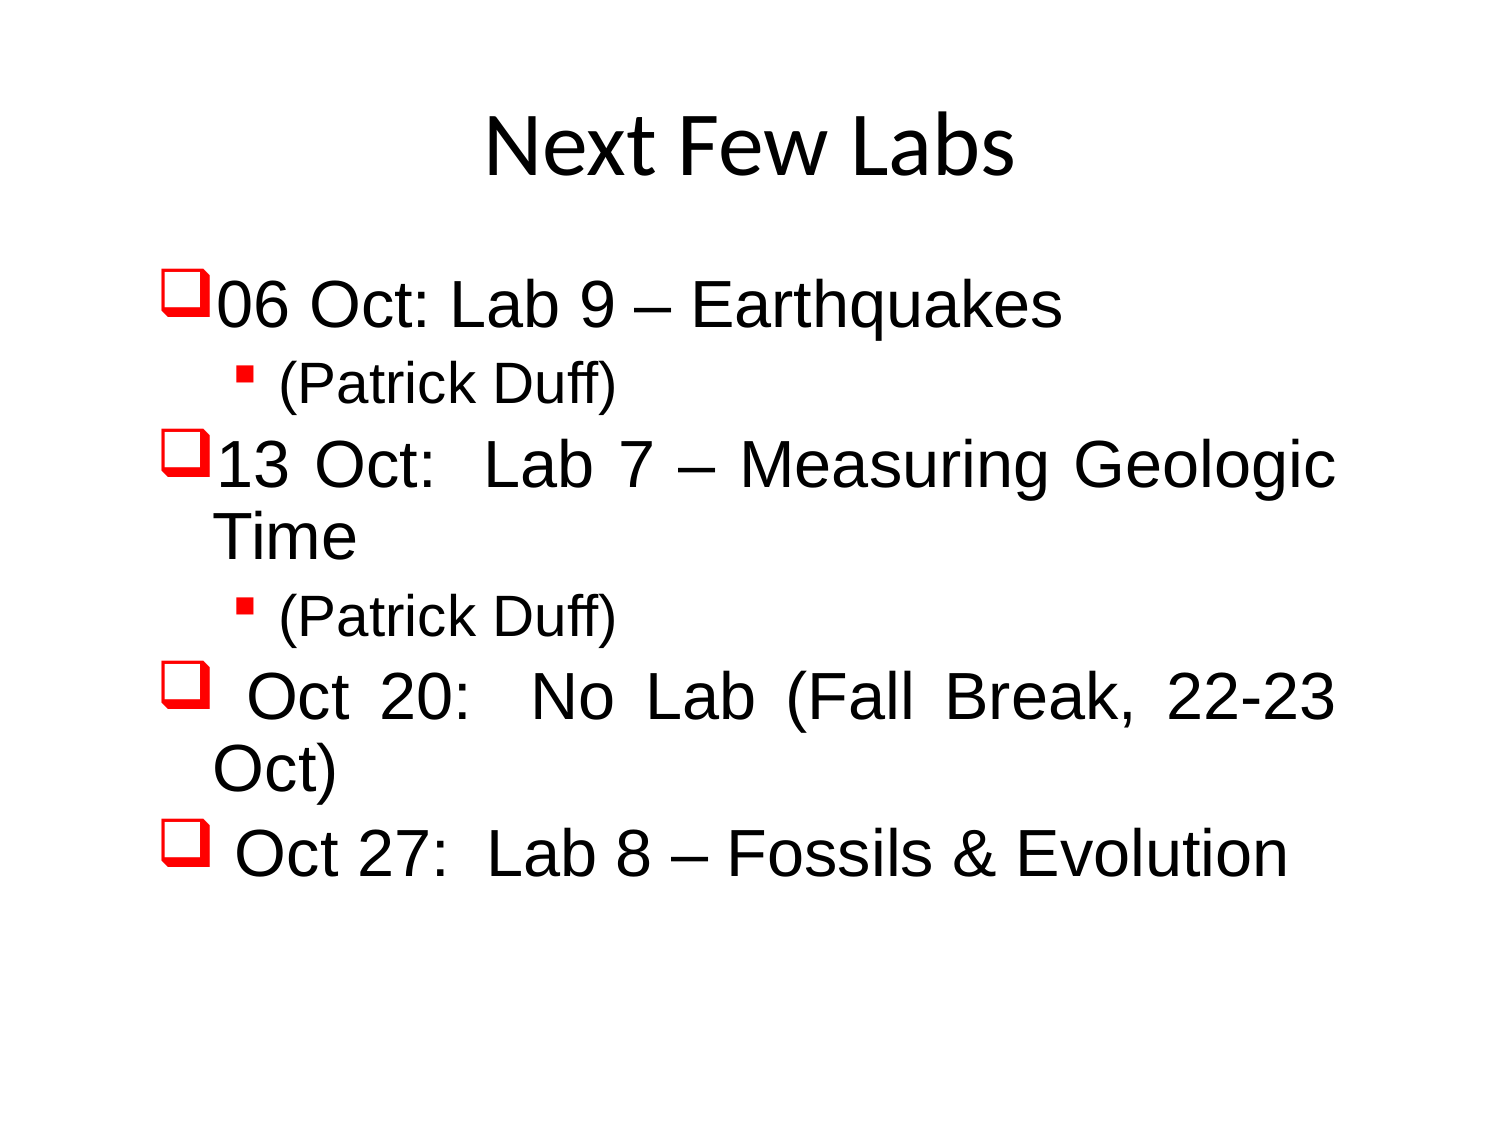

# Next Few Labs
06 Oct: Lab 9 – Earthquakes
(Patrick Duff)
13 Oct:  Lab 7 – Measuring Geologic Time
(Patrick Duff)
 Oct 20:  No Lab (Fall Break, 22-23 Oct)
 Oct 27:  Lab 8 – Fossils & Evolution

Gneiss
Granite